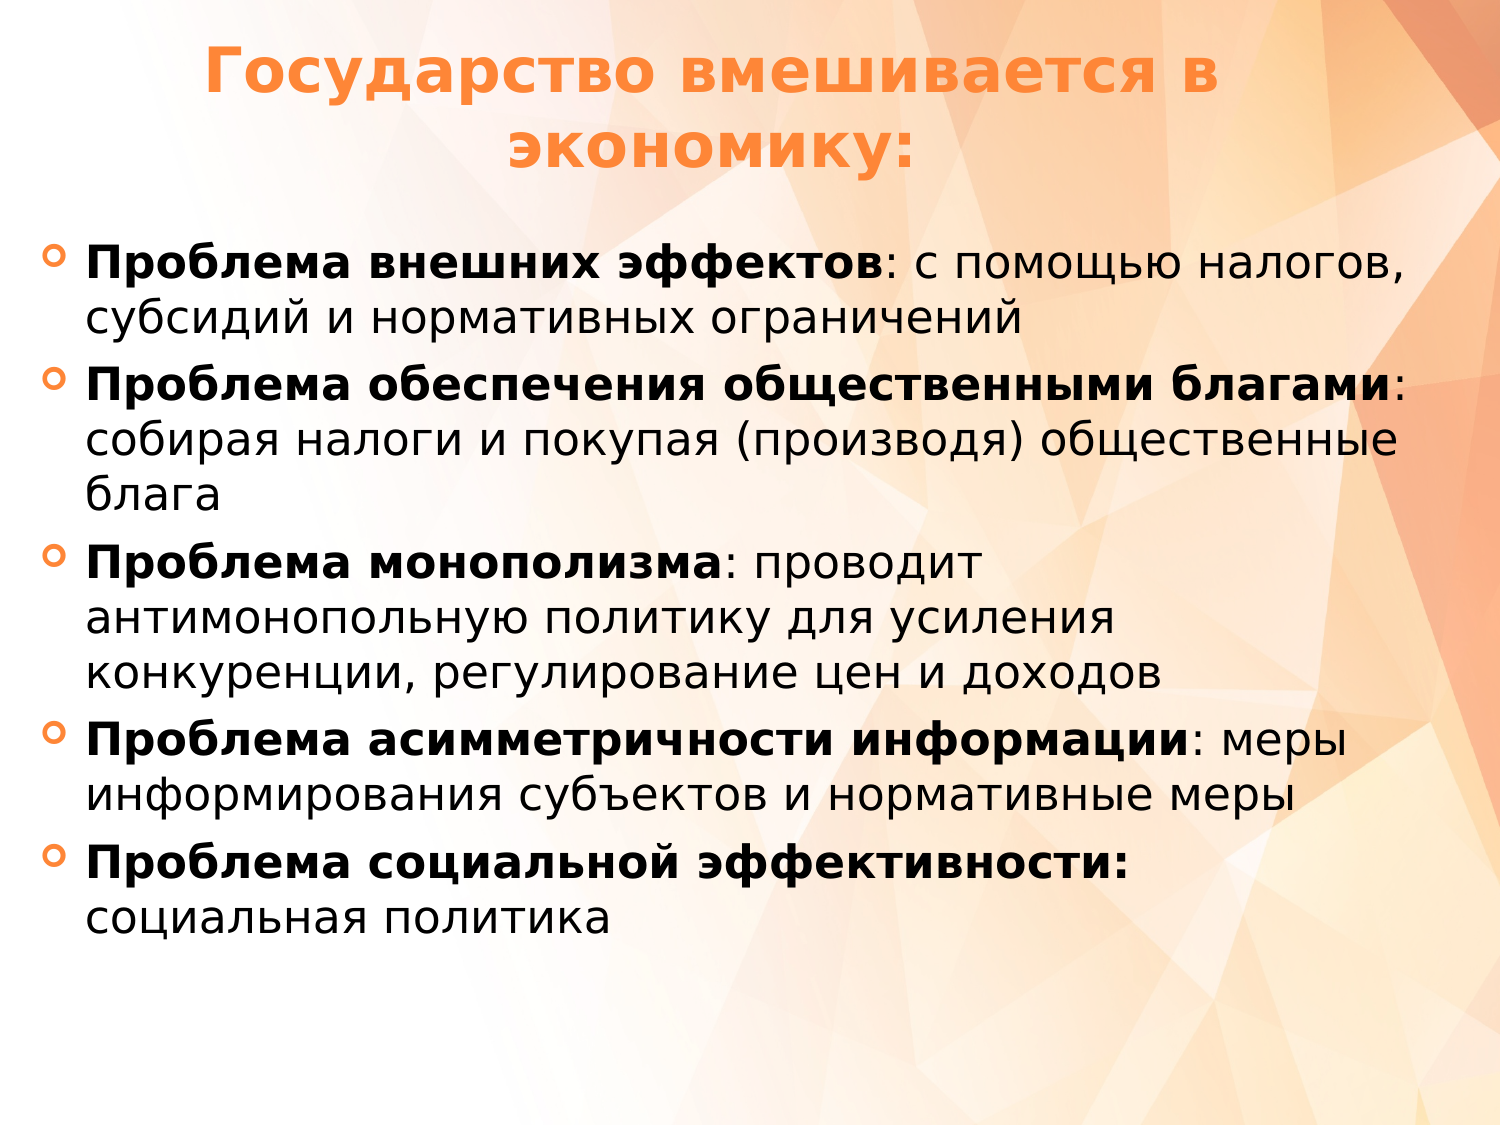

Государство вмешивается в экономику:
Проблема внешних эффектов: с помощью налогов, субсидий и нормативных ограничений
Проблема обеспечения общественными благами: собирая налоги и покупая (производя) общественные блага
Проблема монополизма: проводит антимонопольную политику для усиления конкуренции, регулирование цен и доходов
Проблема асимметричности информации: меры информирования субъектов и нормативные меры
Проблема социальной эффективности: социальная политика